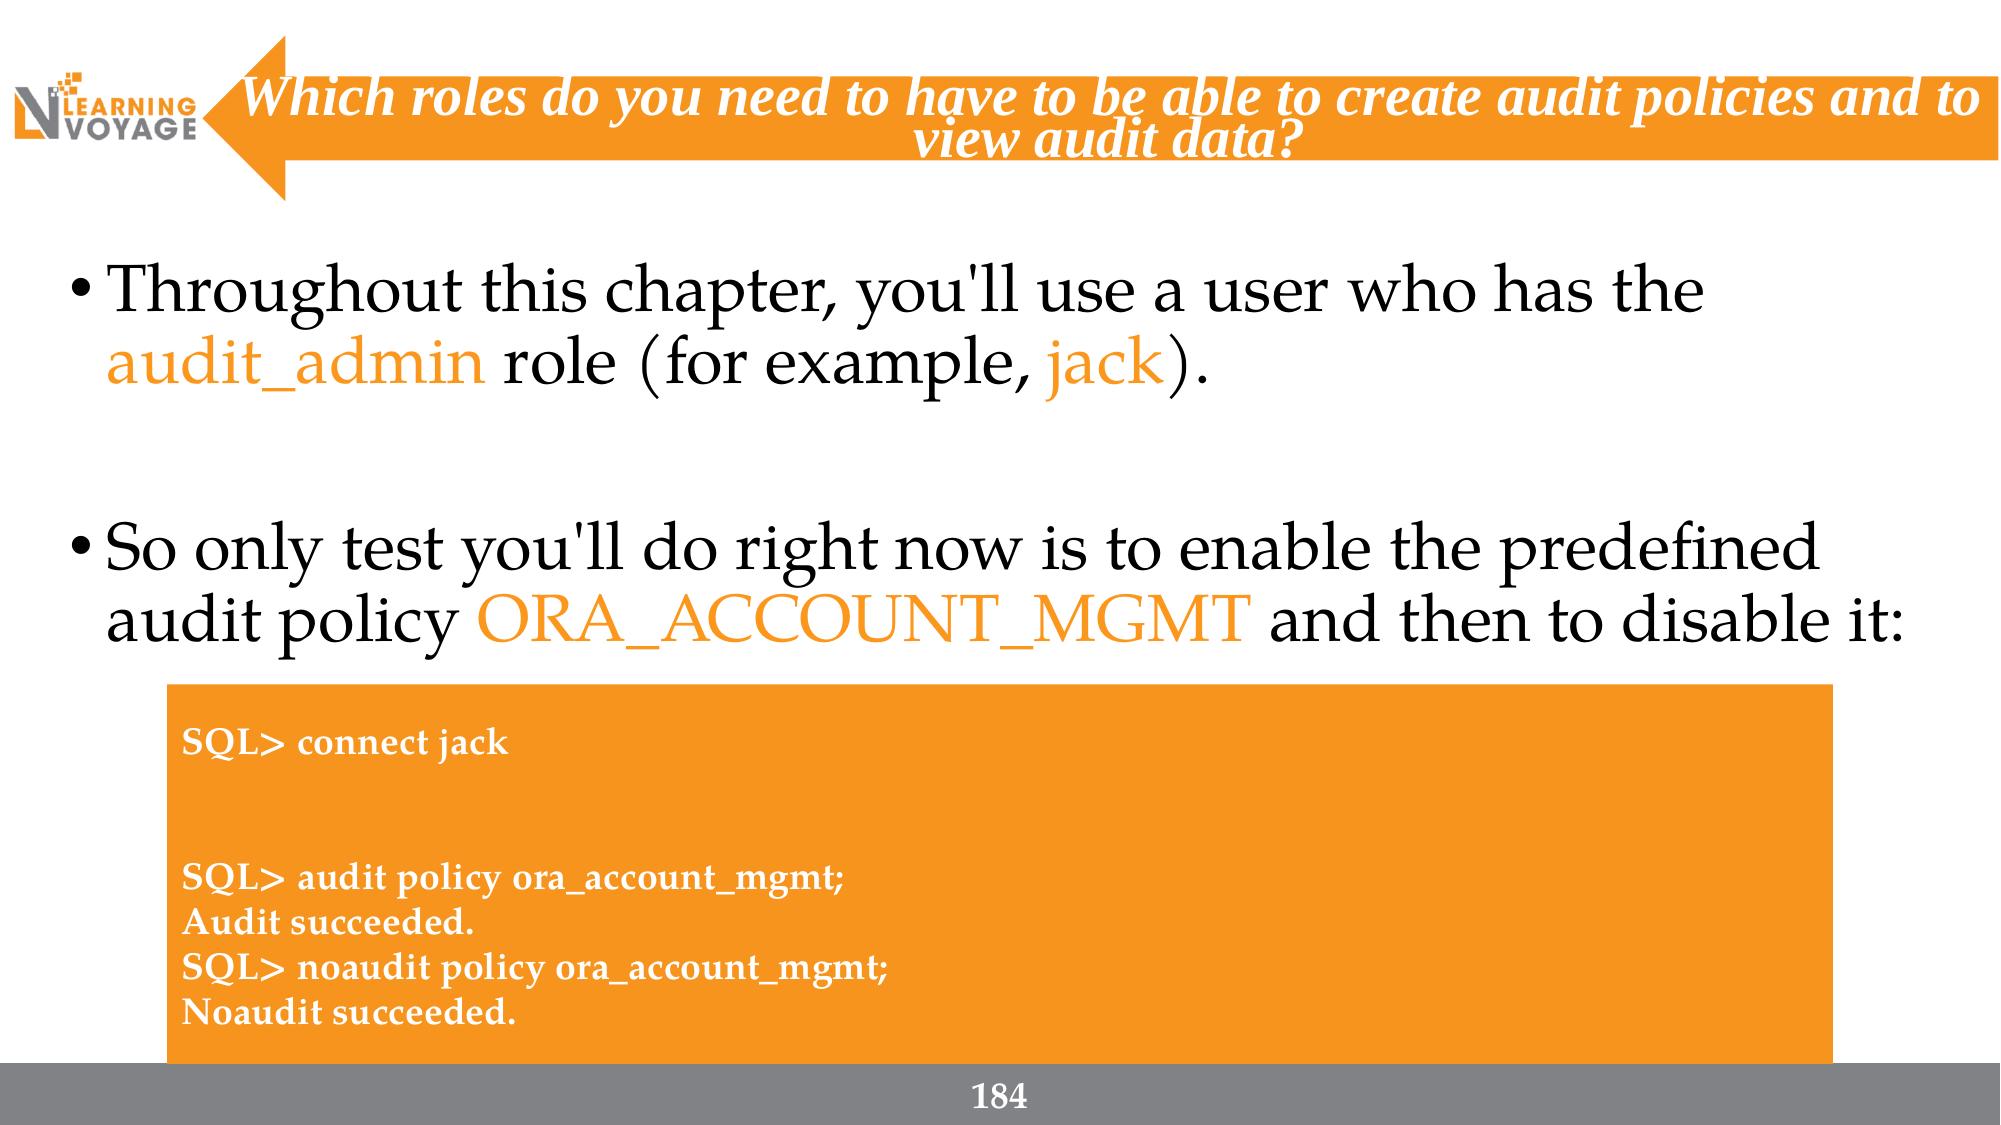

# Which roles do you need to have to be able to create audit policies and to view audit data?
Throughout this chapter, you'll use a user who has the audit_admin role (for example, jack).

So only test you'll do right now is to enable the predefined audit policy ORA_ACCOUNT_MGMT and then to disable it:

SQL> connect jack

SQL> audit policy ora_account_mgmt;
Audit succeeded.
SQL> noaudit policy ora_account_mgmt;
Noaudit succeeded.
184